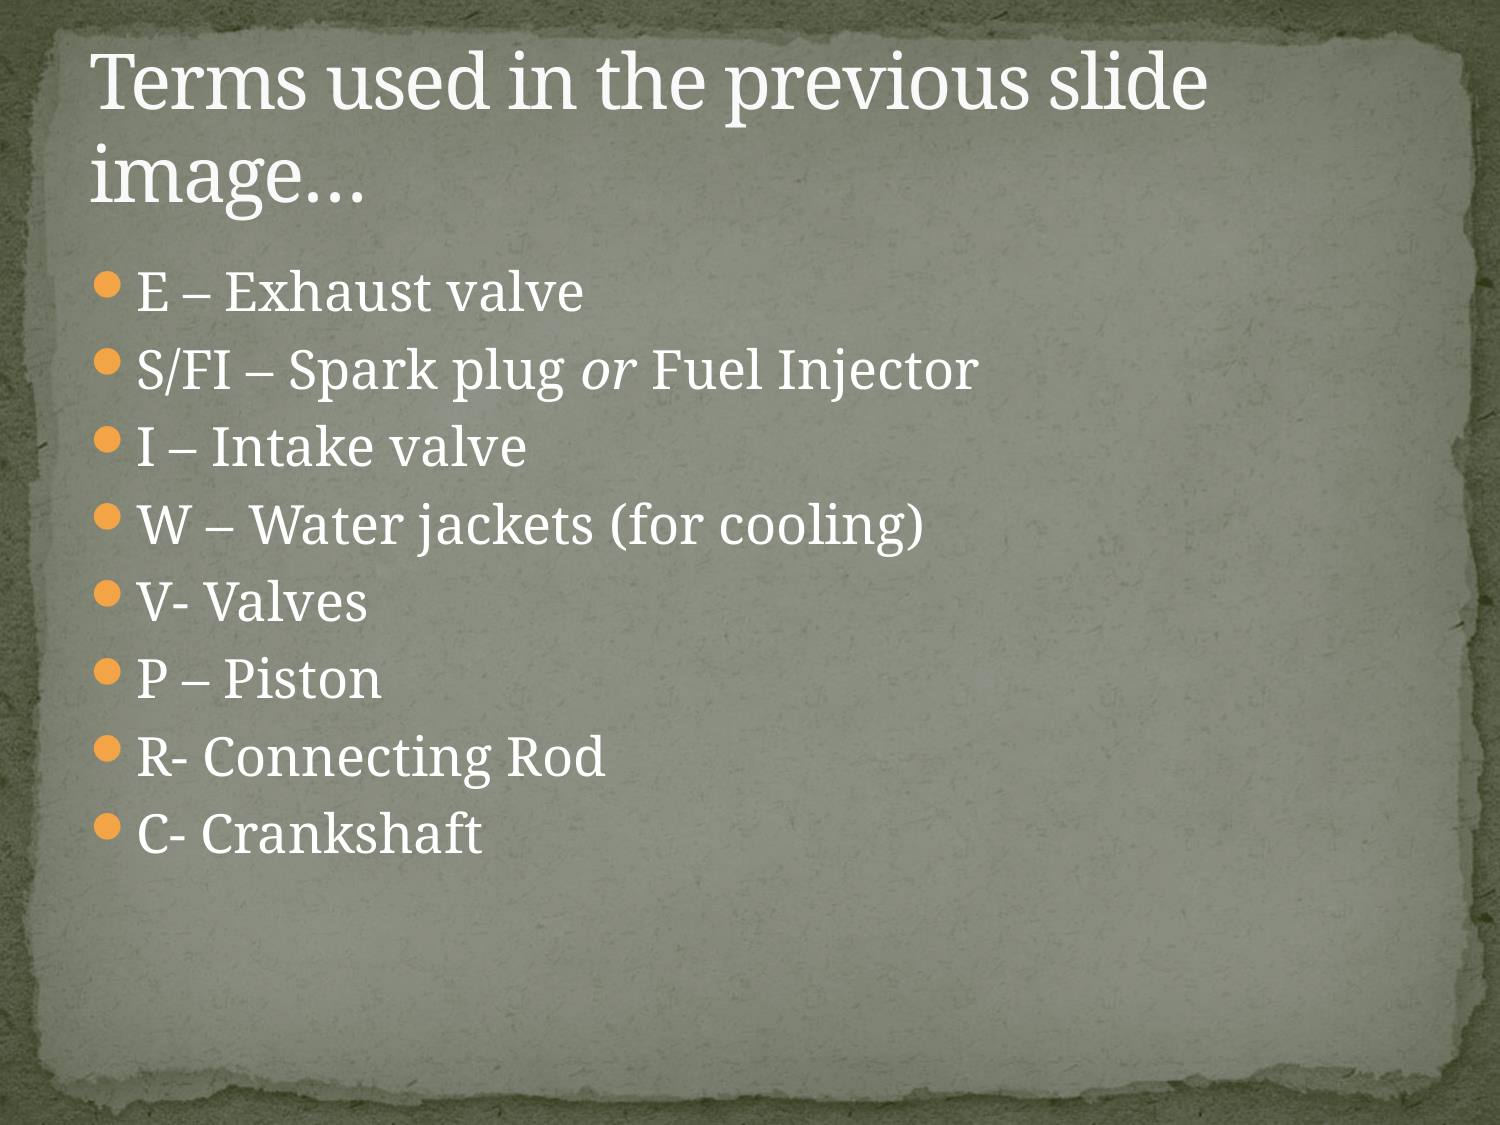

# Terms used in the previous slide image…
E – Exhaust valve
S/FI – Spark plug or Fuel Injector
I – Intake valve
W – Water jackets (for cooling)
V- Valves
P – Piston
R- Connecting Rod
C- Crankshaft